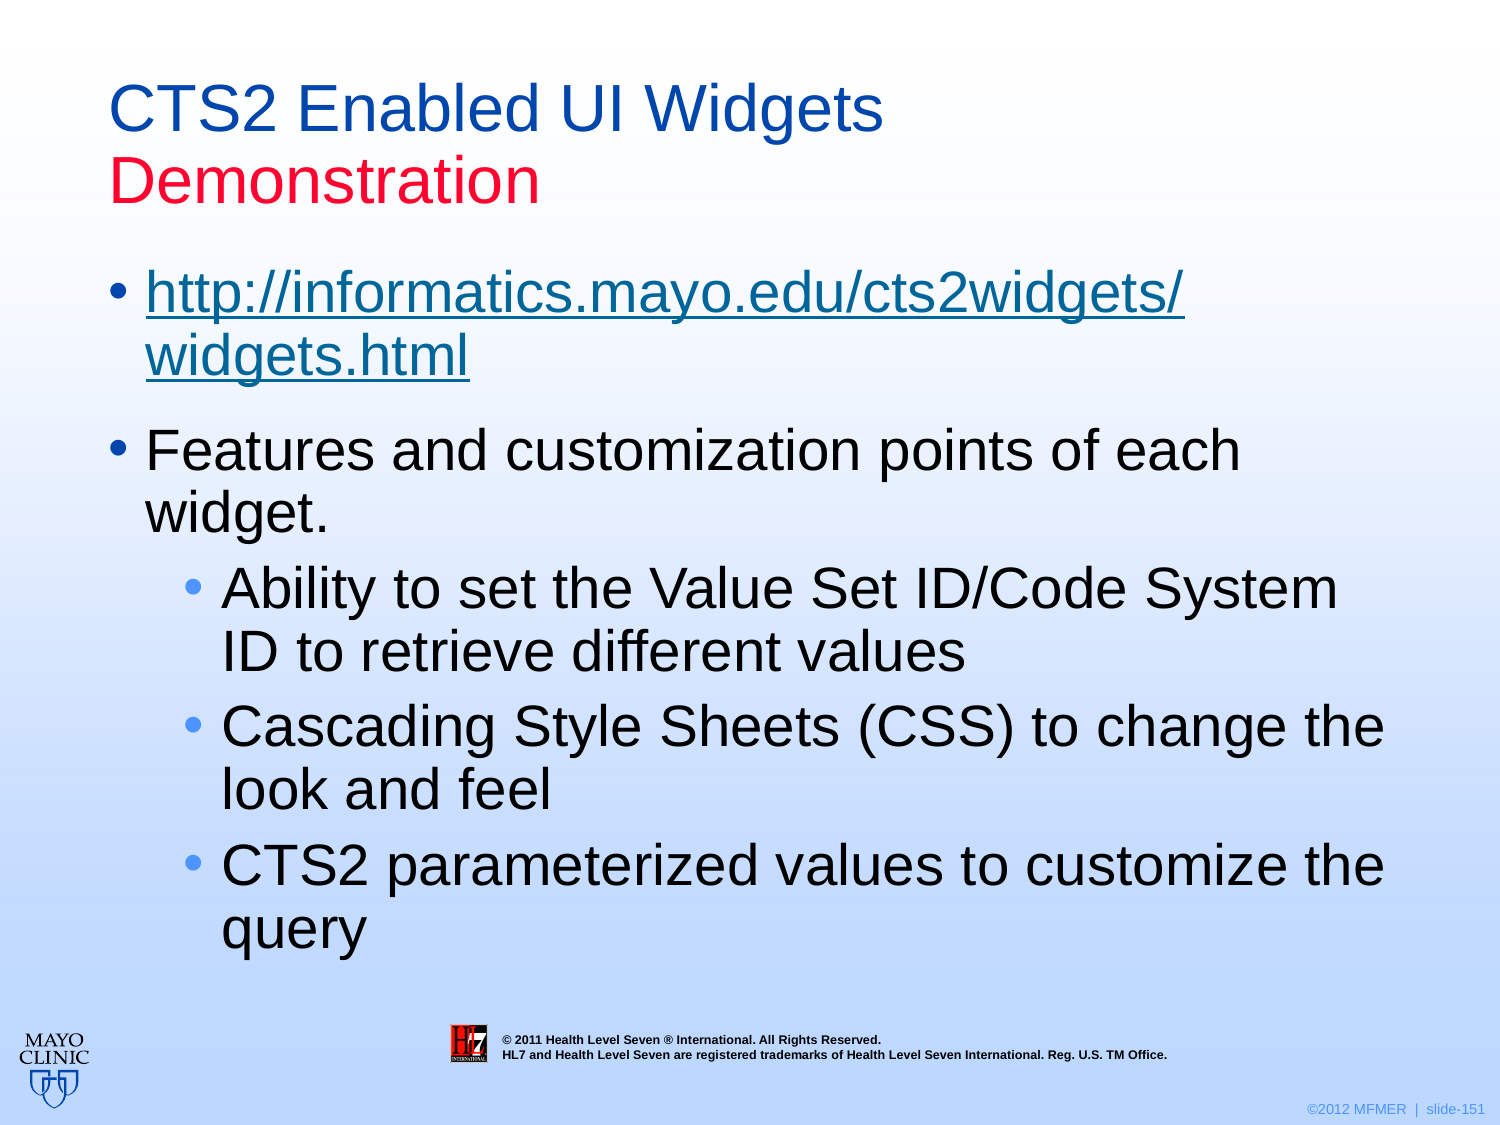

# CTS2 Enabled UI Widgets Demonstration
http://informatics.mayo.edu/cts2widgets/widgets.html
Features and customization points of each widget.
Ability to set the Value Set ID/Code System ID to retrieve different values
Cascading Style Sheets (CSS) to change the look and feel
CTS2 parameterized values to customize the query